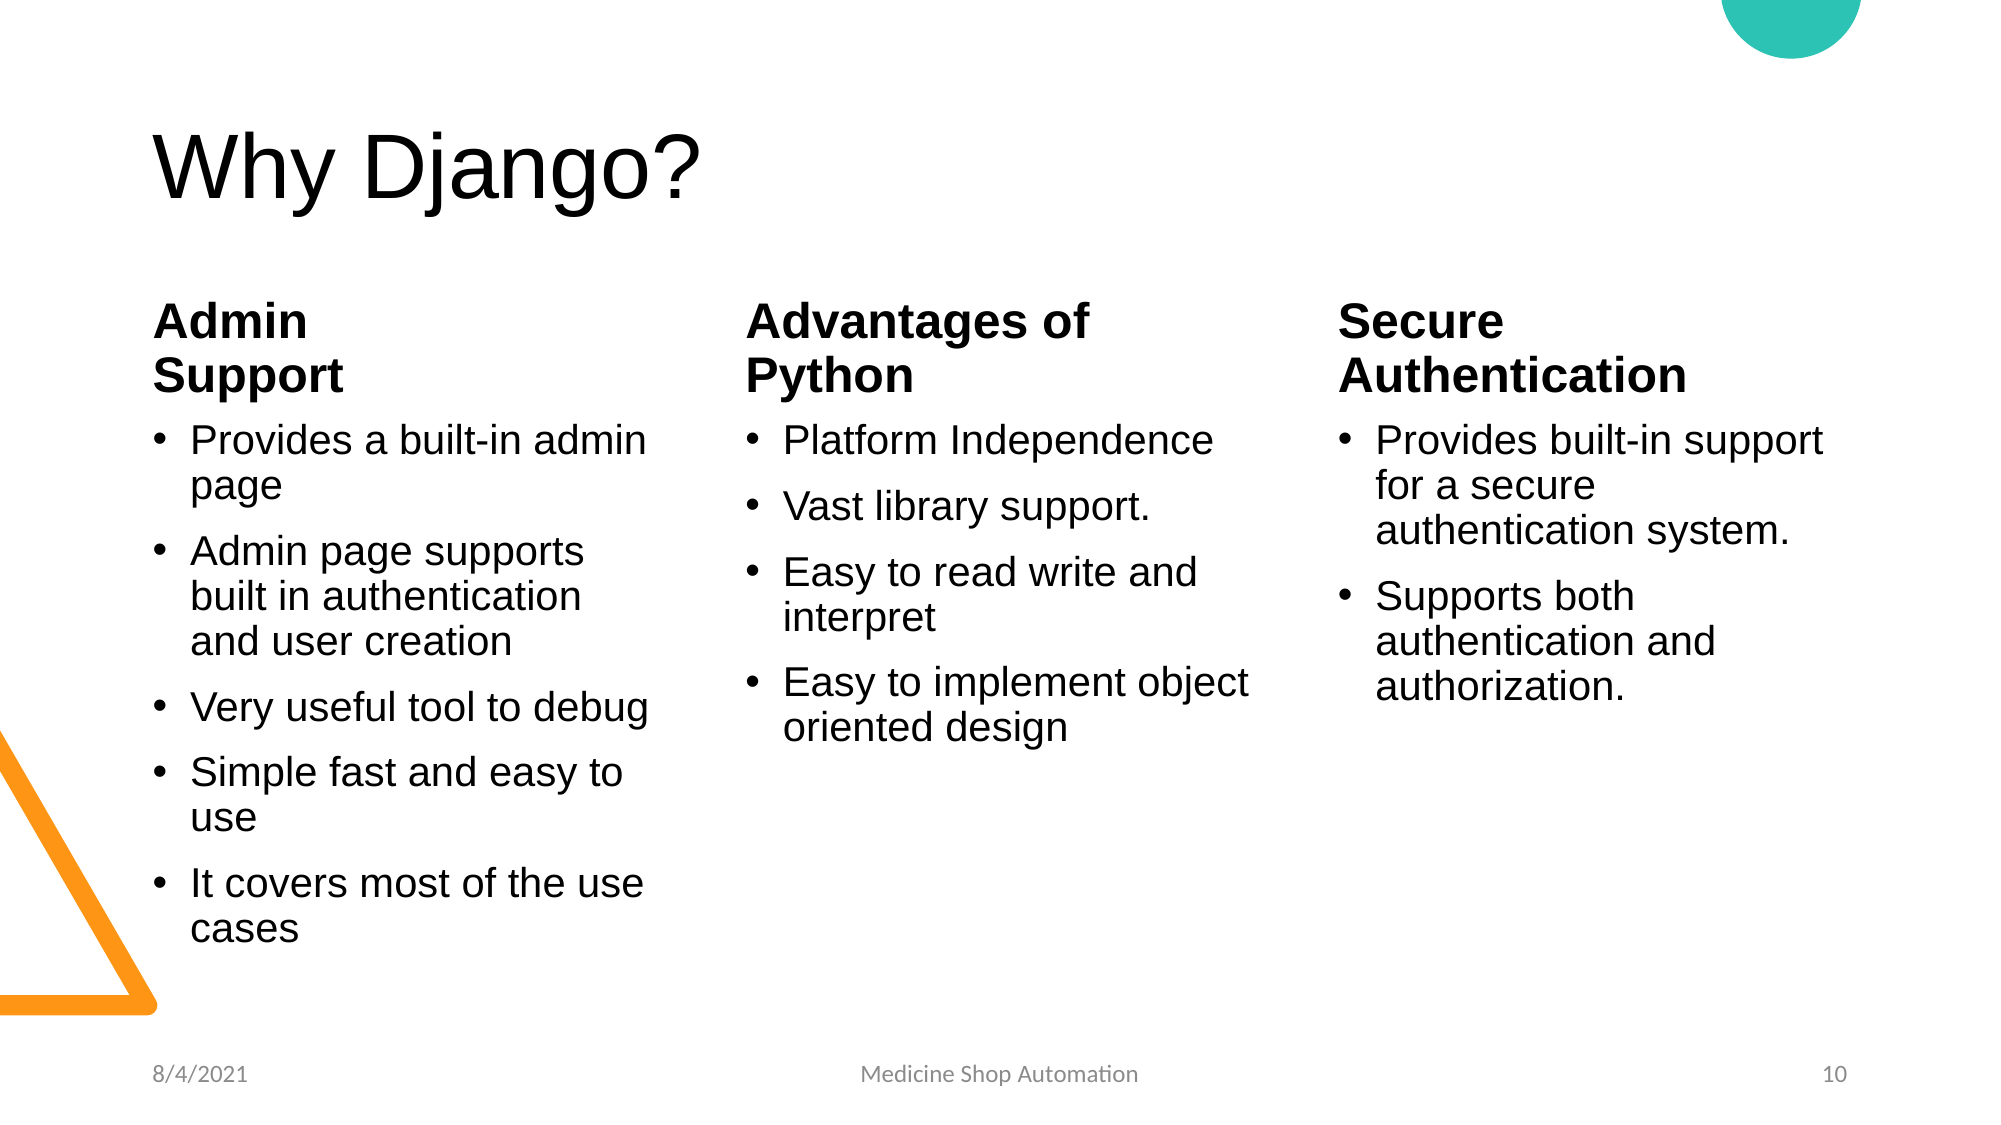

# Why Django?
Admin             Support
Advantages of Python
Secure Authentication
Provides a built-in admin page
Admin page supports built in authentication and user creation
Very useful tool to debug
Simple fast and easy to use
It covers most of the use cases

Platform Independence
Vast library support.
Easy to read write and interpret
Easy to implement object oriented design

Provides built-in support for a secure authentication system.
Supports both authentication and authorization.

8/4/2021
Medicine Shop Automation
10